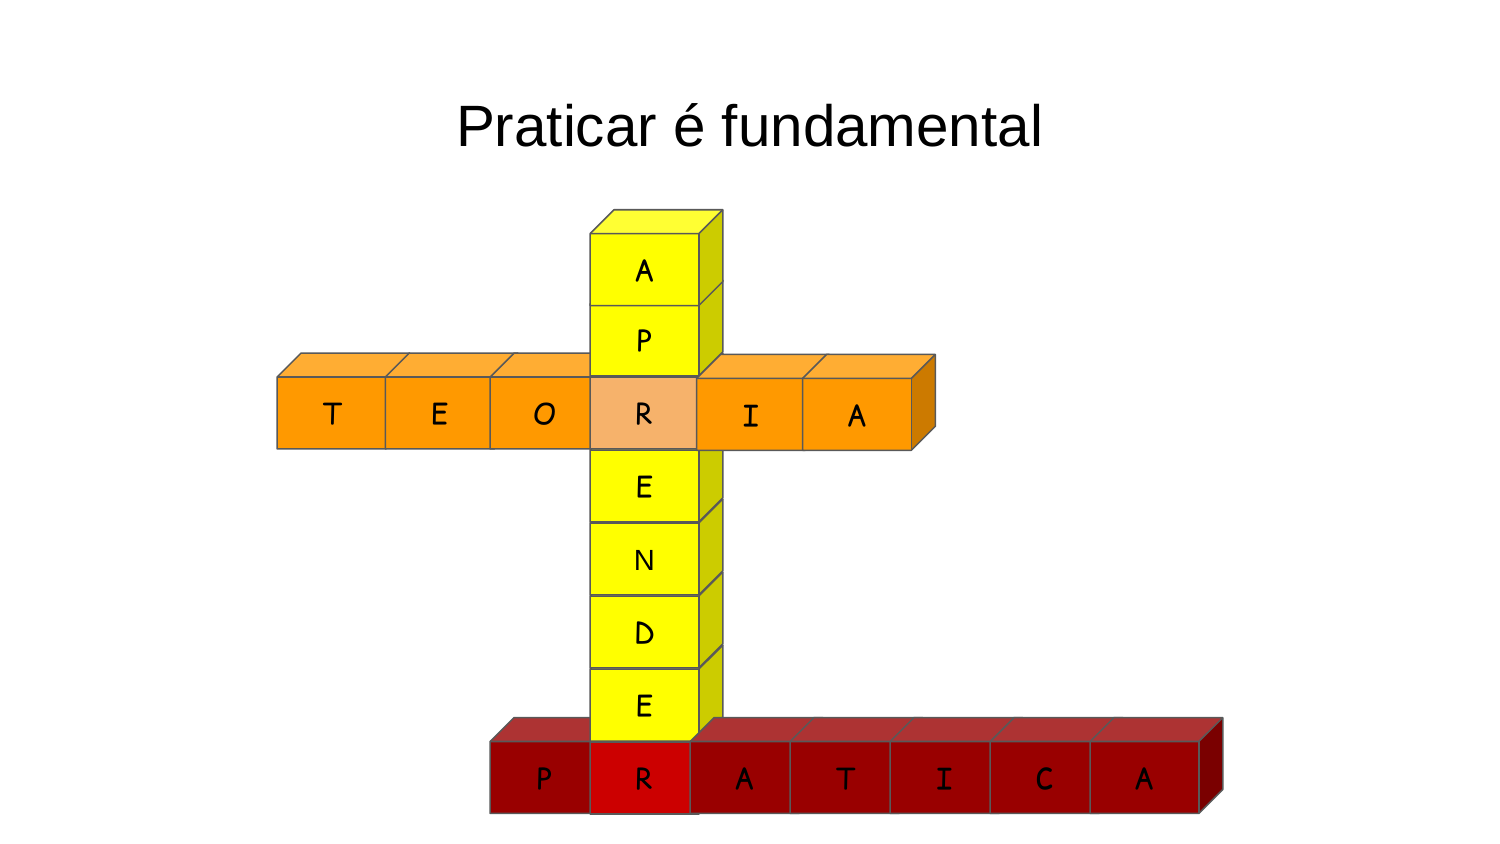

# Praticar é fundamental
A
P
T
E
O
R
I
A
E
N
D
E
P
A
T
I
C
A
R